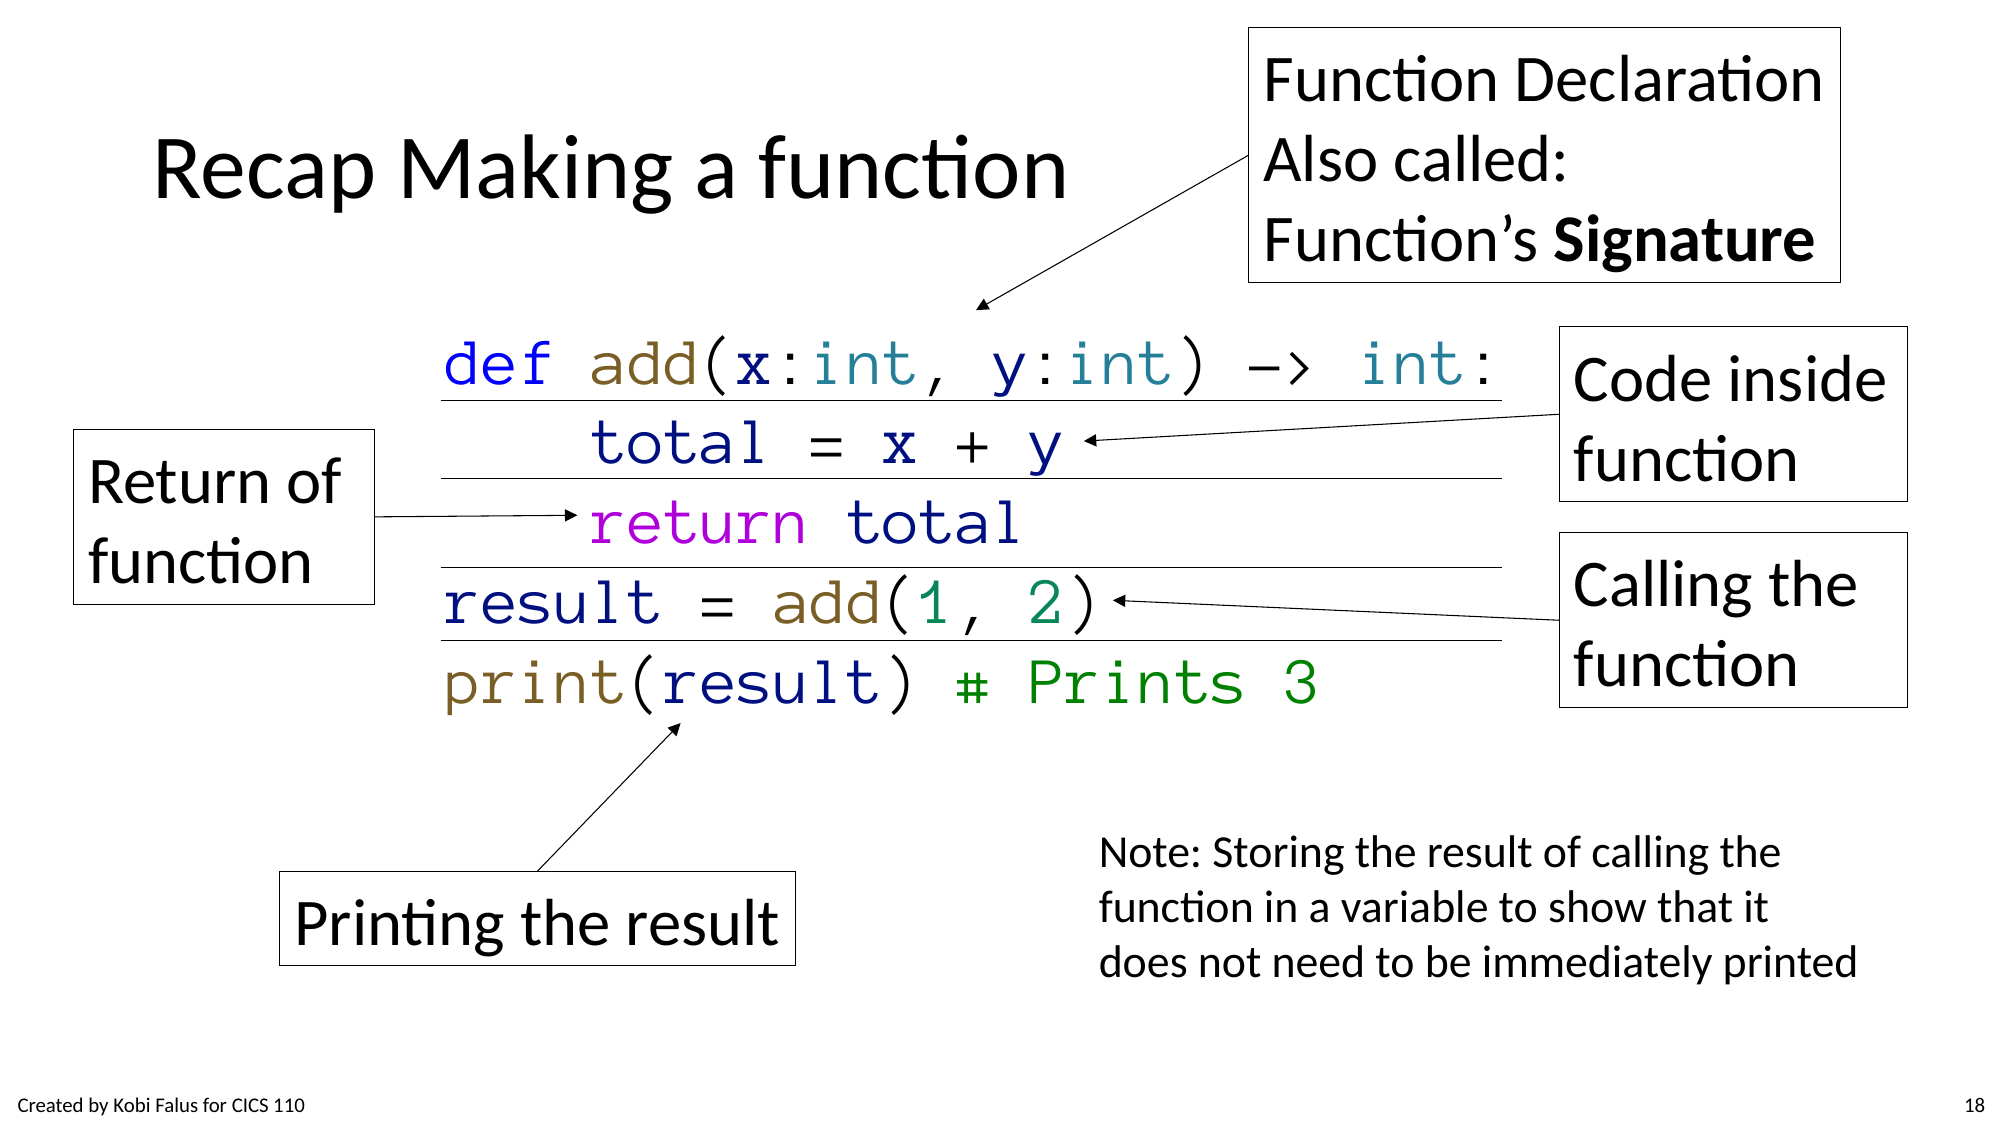

Function Declaration
Also called:
Function’s Signature
# Recap Making a function
def add(x:int, y:int) -> int:
    total = x + y
    return total
result = add(1, 2)
print(result) # Prints 3
Code inside function
Return of function
Calling the function
Note: Storing the result of calling the function in a variable to show that it does not need to be immediately printed
Printing the result